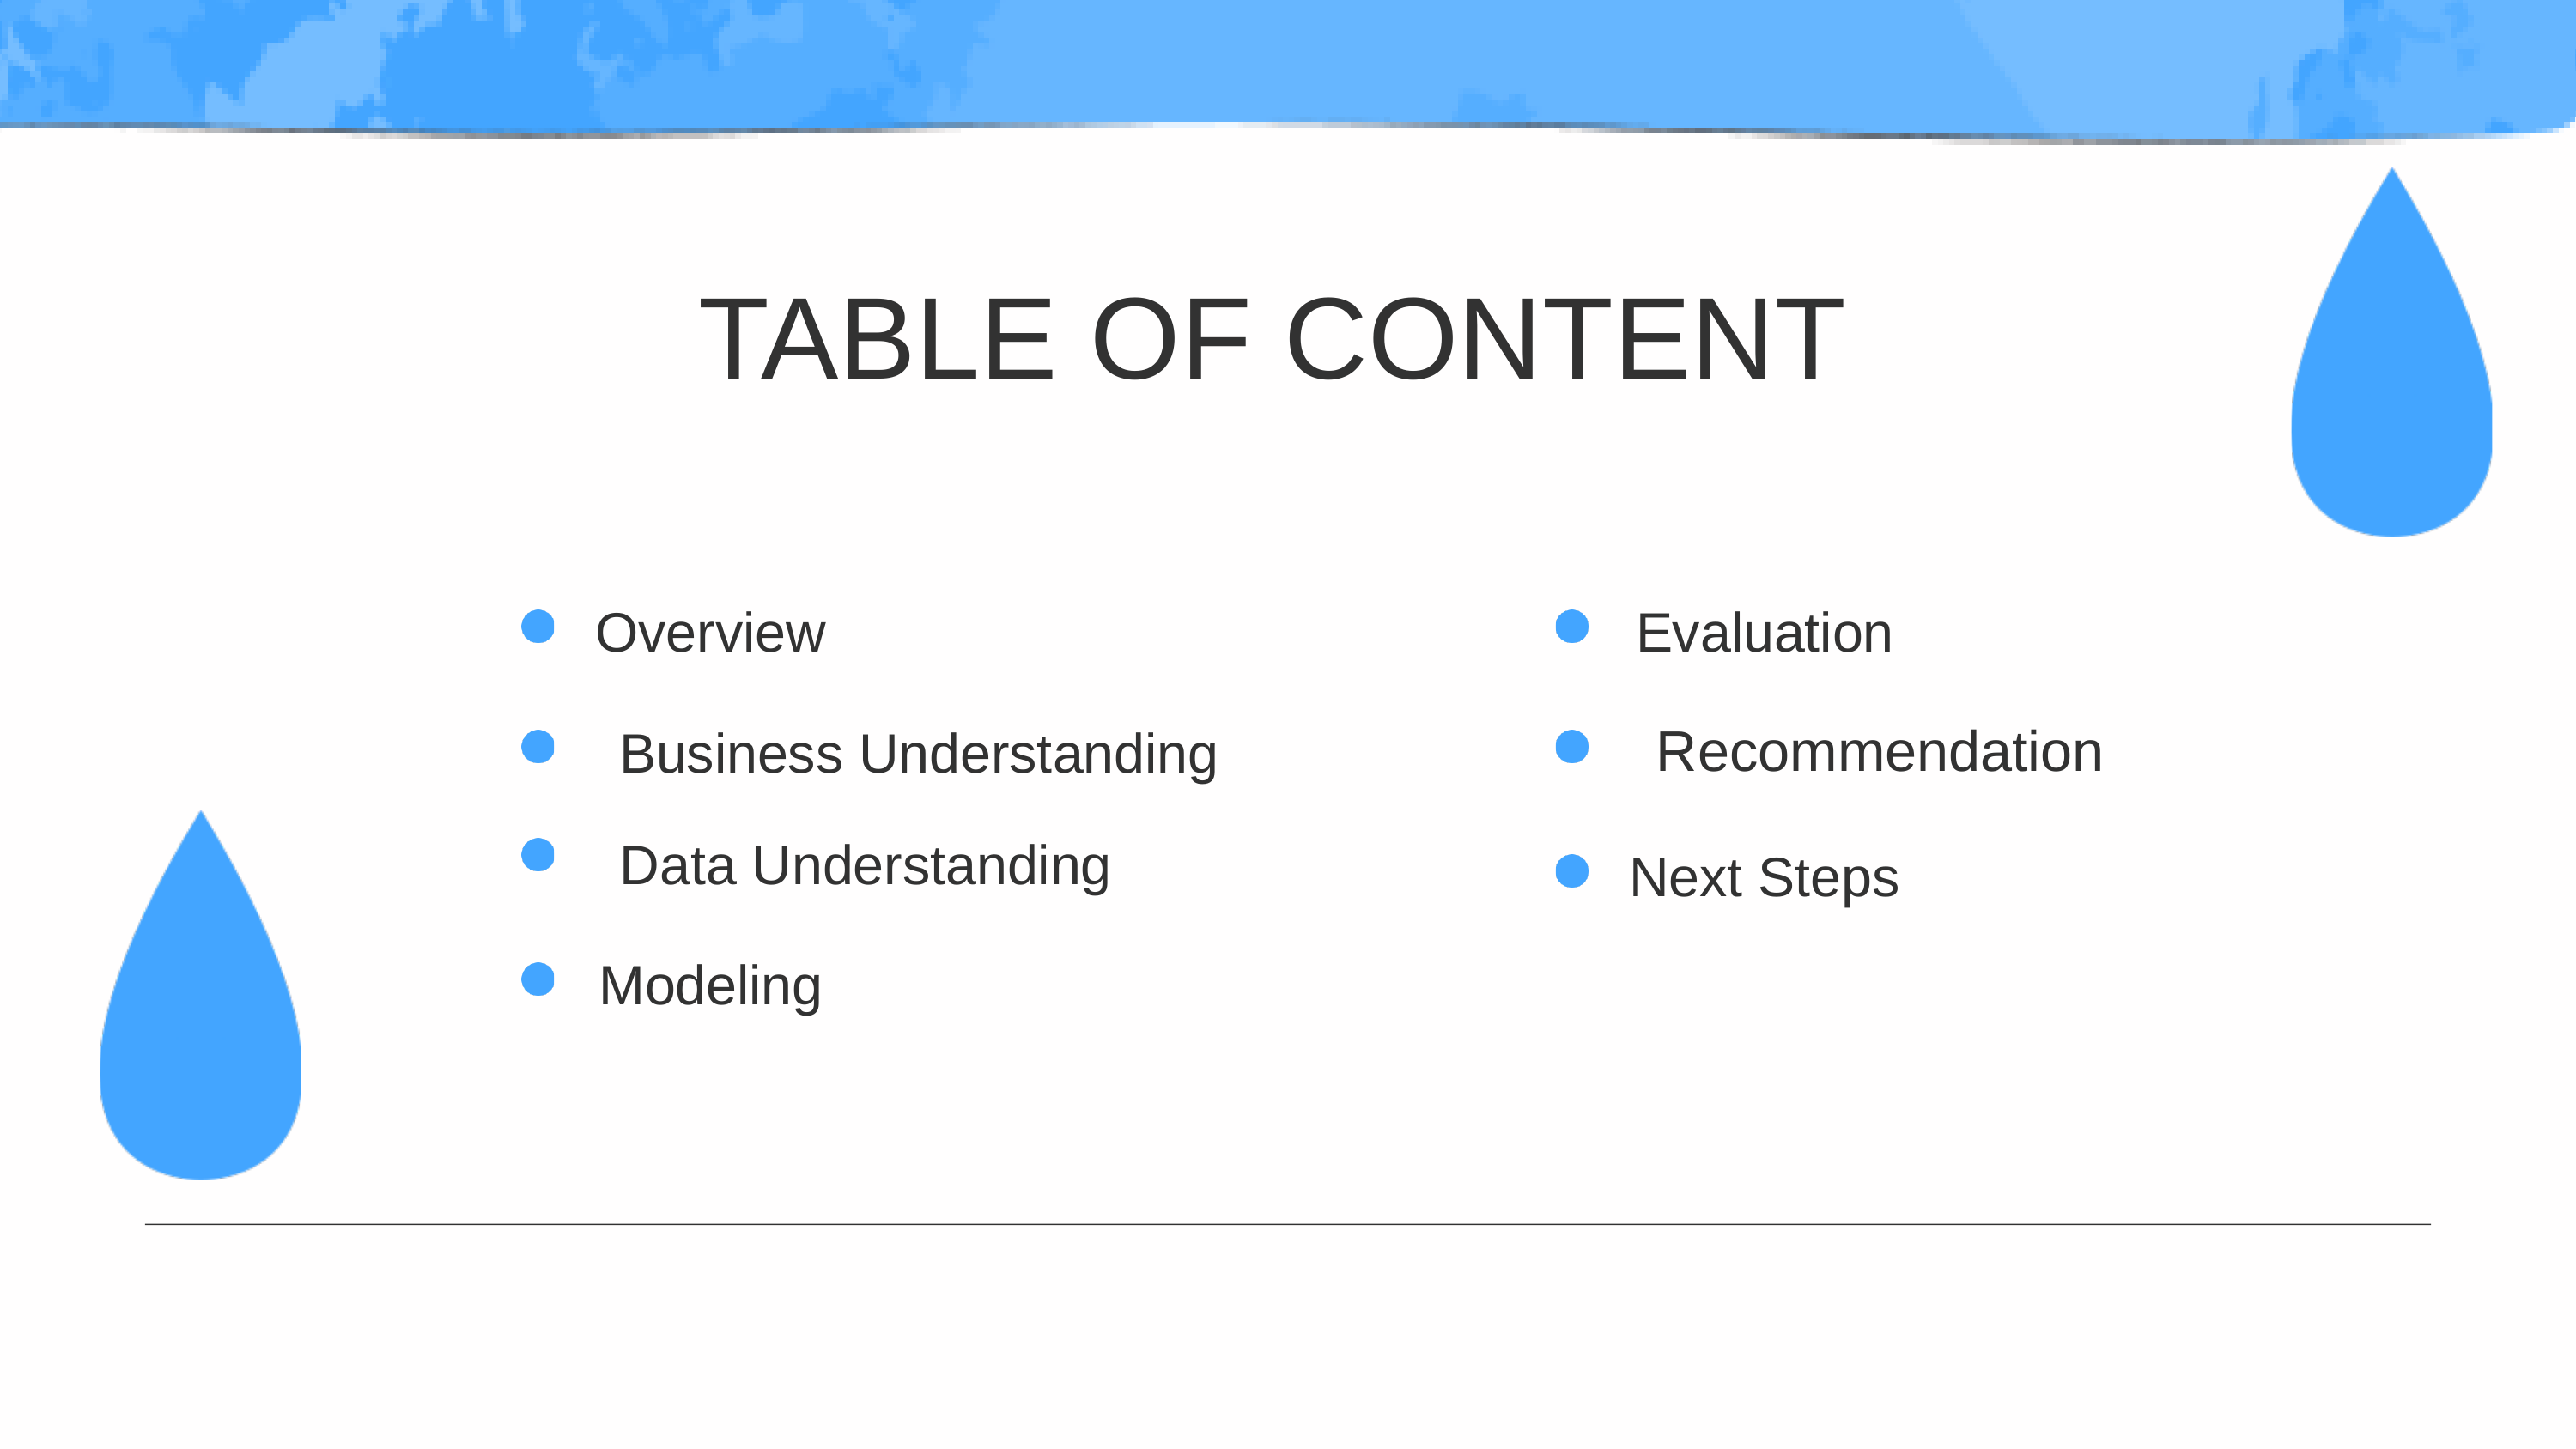

TABLE OF CONTENT

Overview
Evaluation

Recommendation
Business Understanding

Data Understanding
Next Steps

Modeling